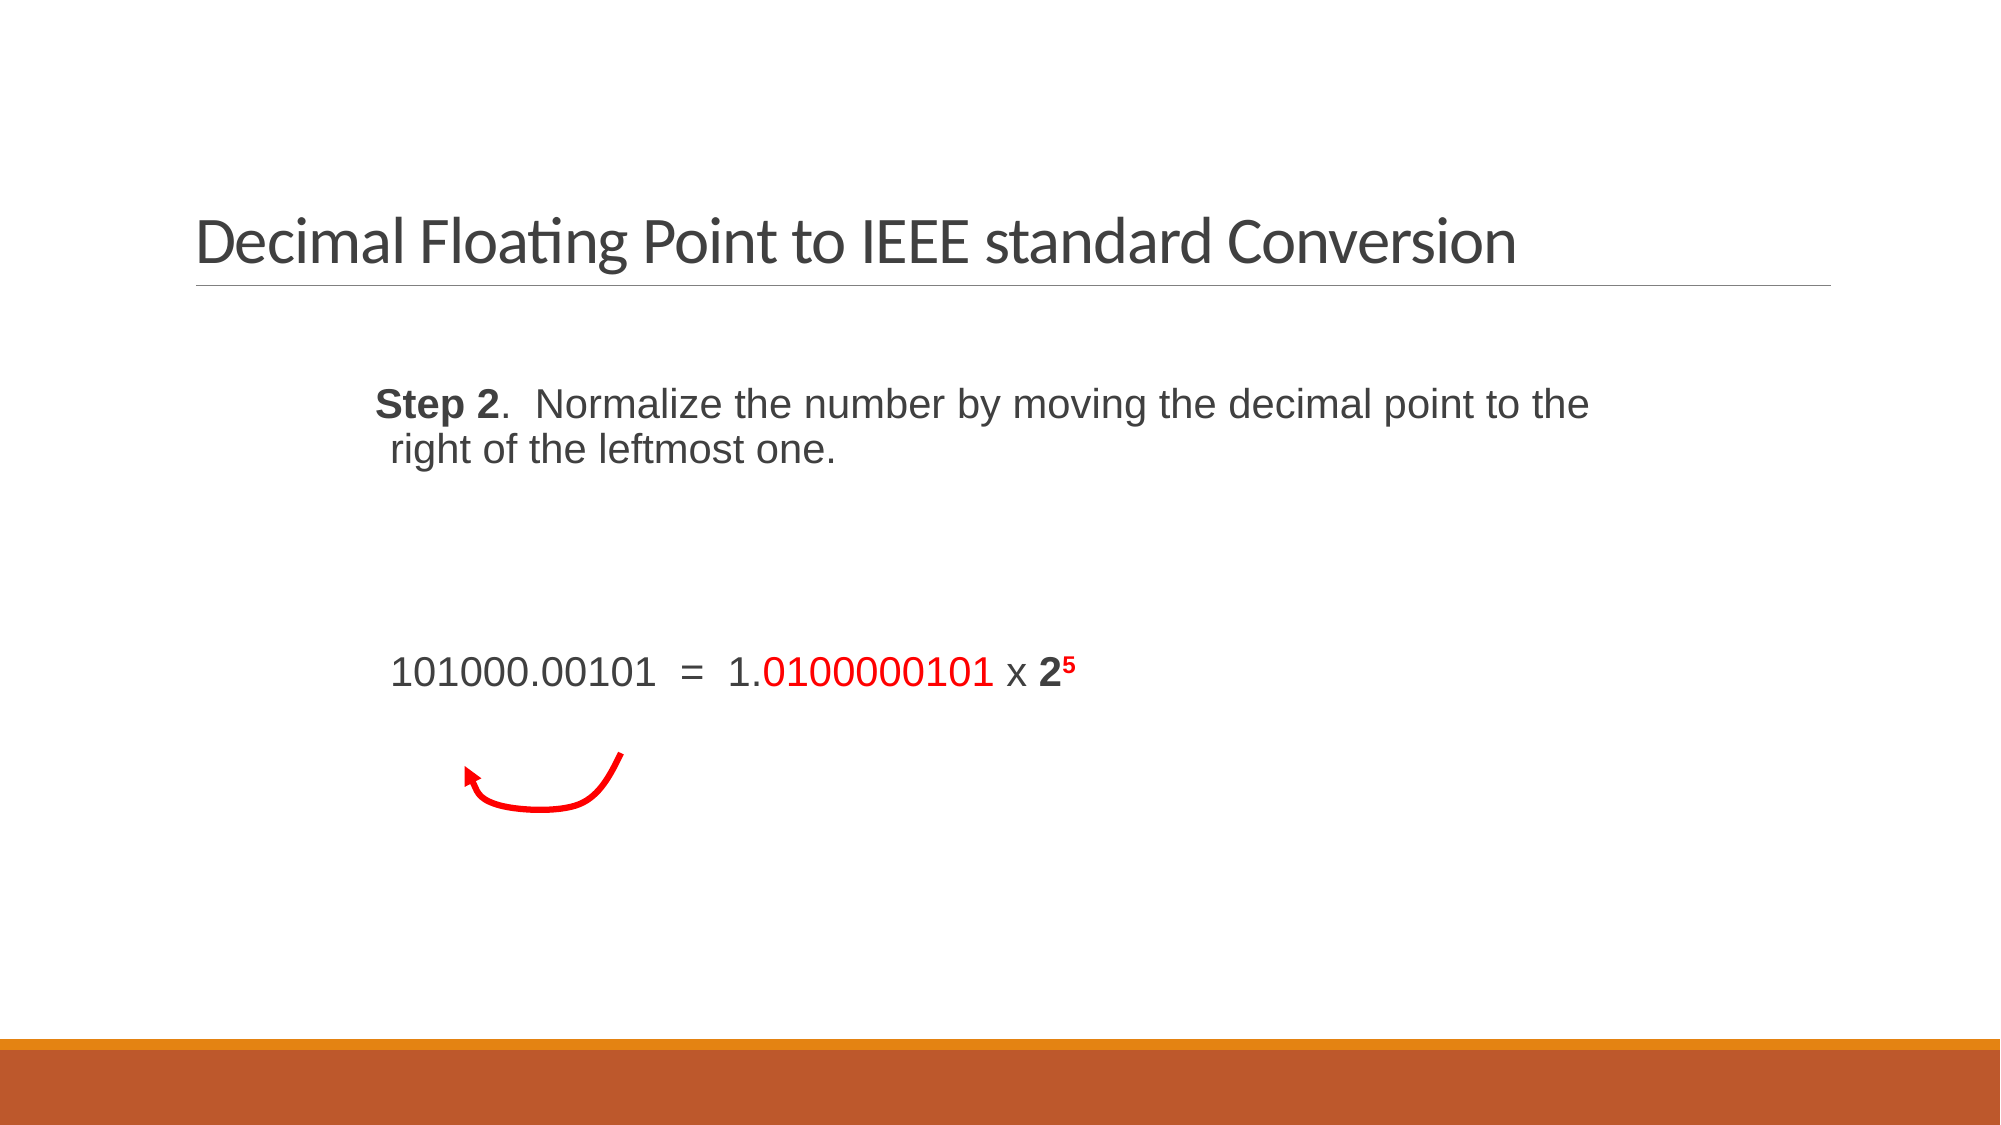

# Decimal Floating Point to IEEE standard Conversion
Step 2.  Normalize the number by moving the decimal point to the right of the leftmost one.

	101000.00101  =  1.0100000101 x 25